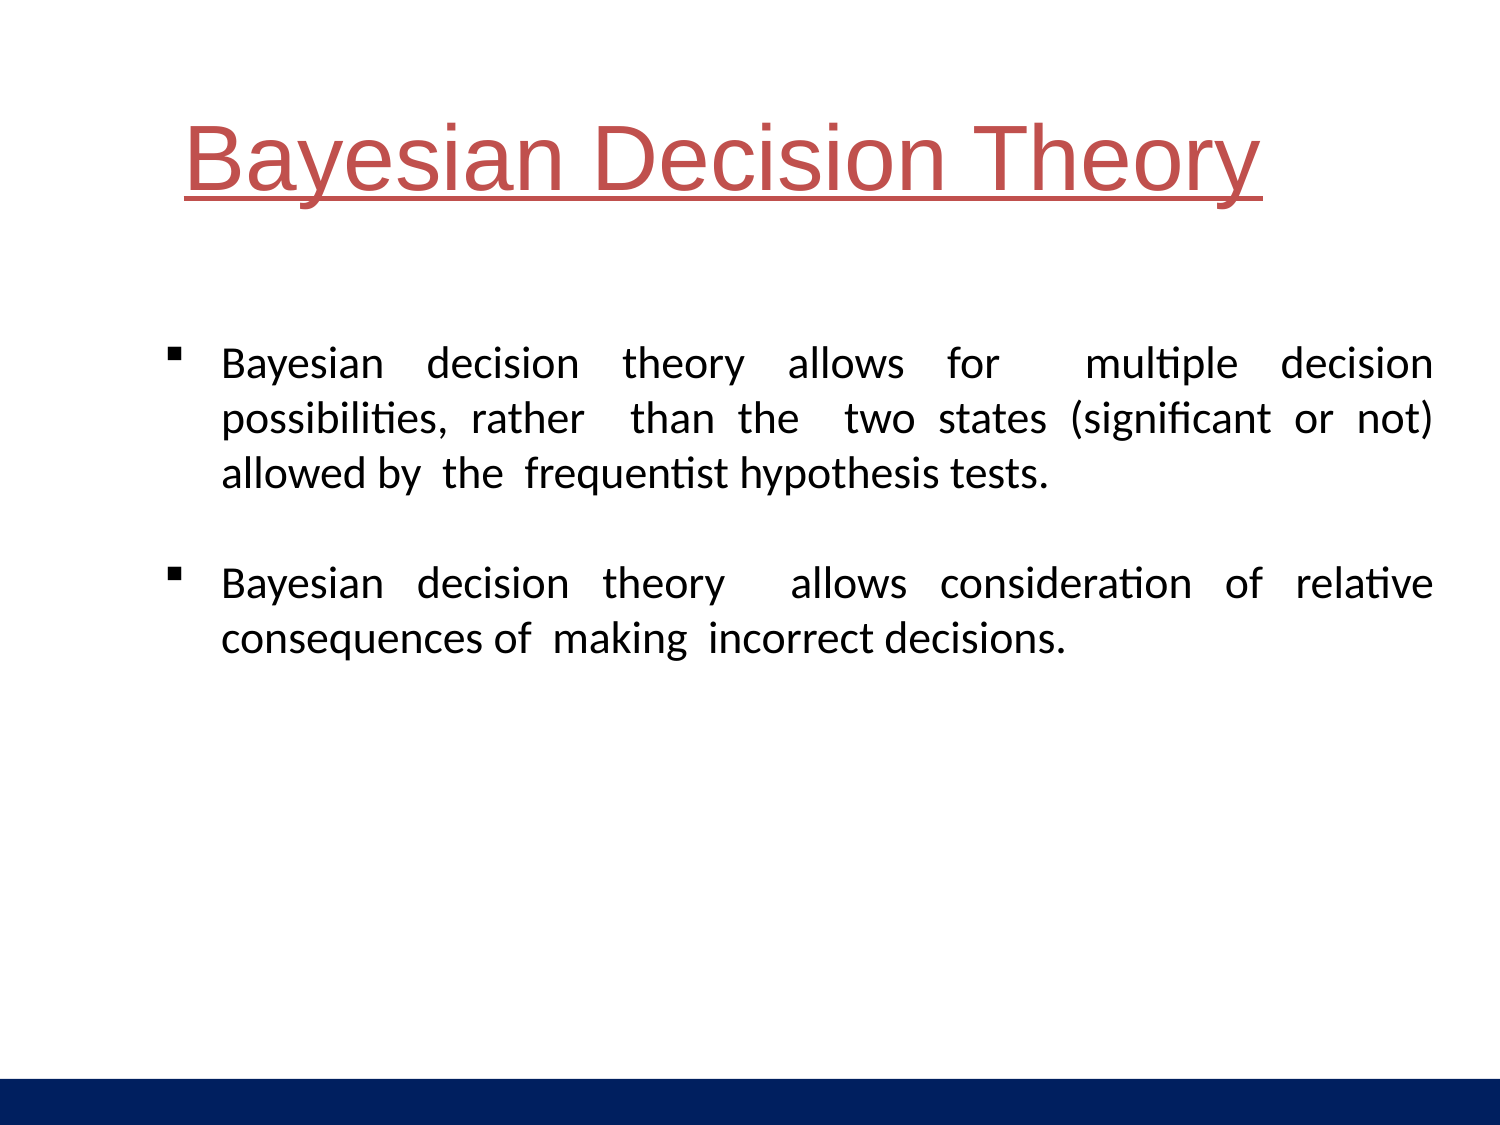

# Bayesian Decision Theory
Bayesian decision theory allows for  multiple decision possibilities, rather  than the  two states (significant or not) allowed by  the  frequentist hypothesis tests.

Bayesian decision theory  allows consideration of relative consequences of  making  incorrect decisions.